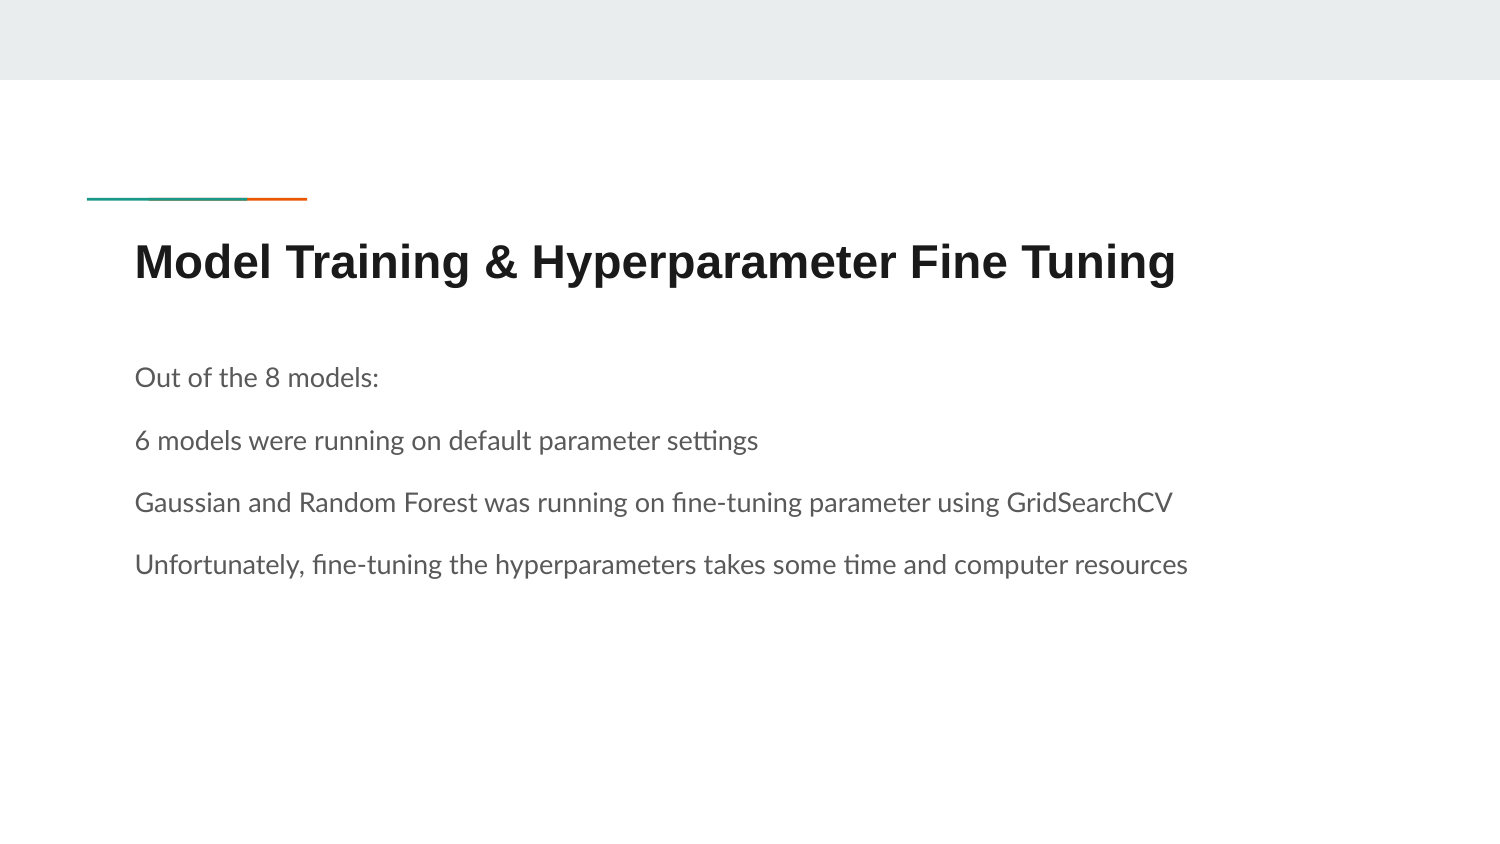

# Model Training & Hyperparameter Fine Tuning
Out of the 8 models:
6 models were running on default parameter settings
Gaussian and Random Forest was running on fine-tuning parameter using GridSearchCV
Unfortunately, fine-tuning the hyperparameters takes some time and computer resources